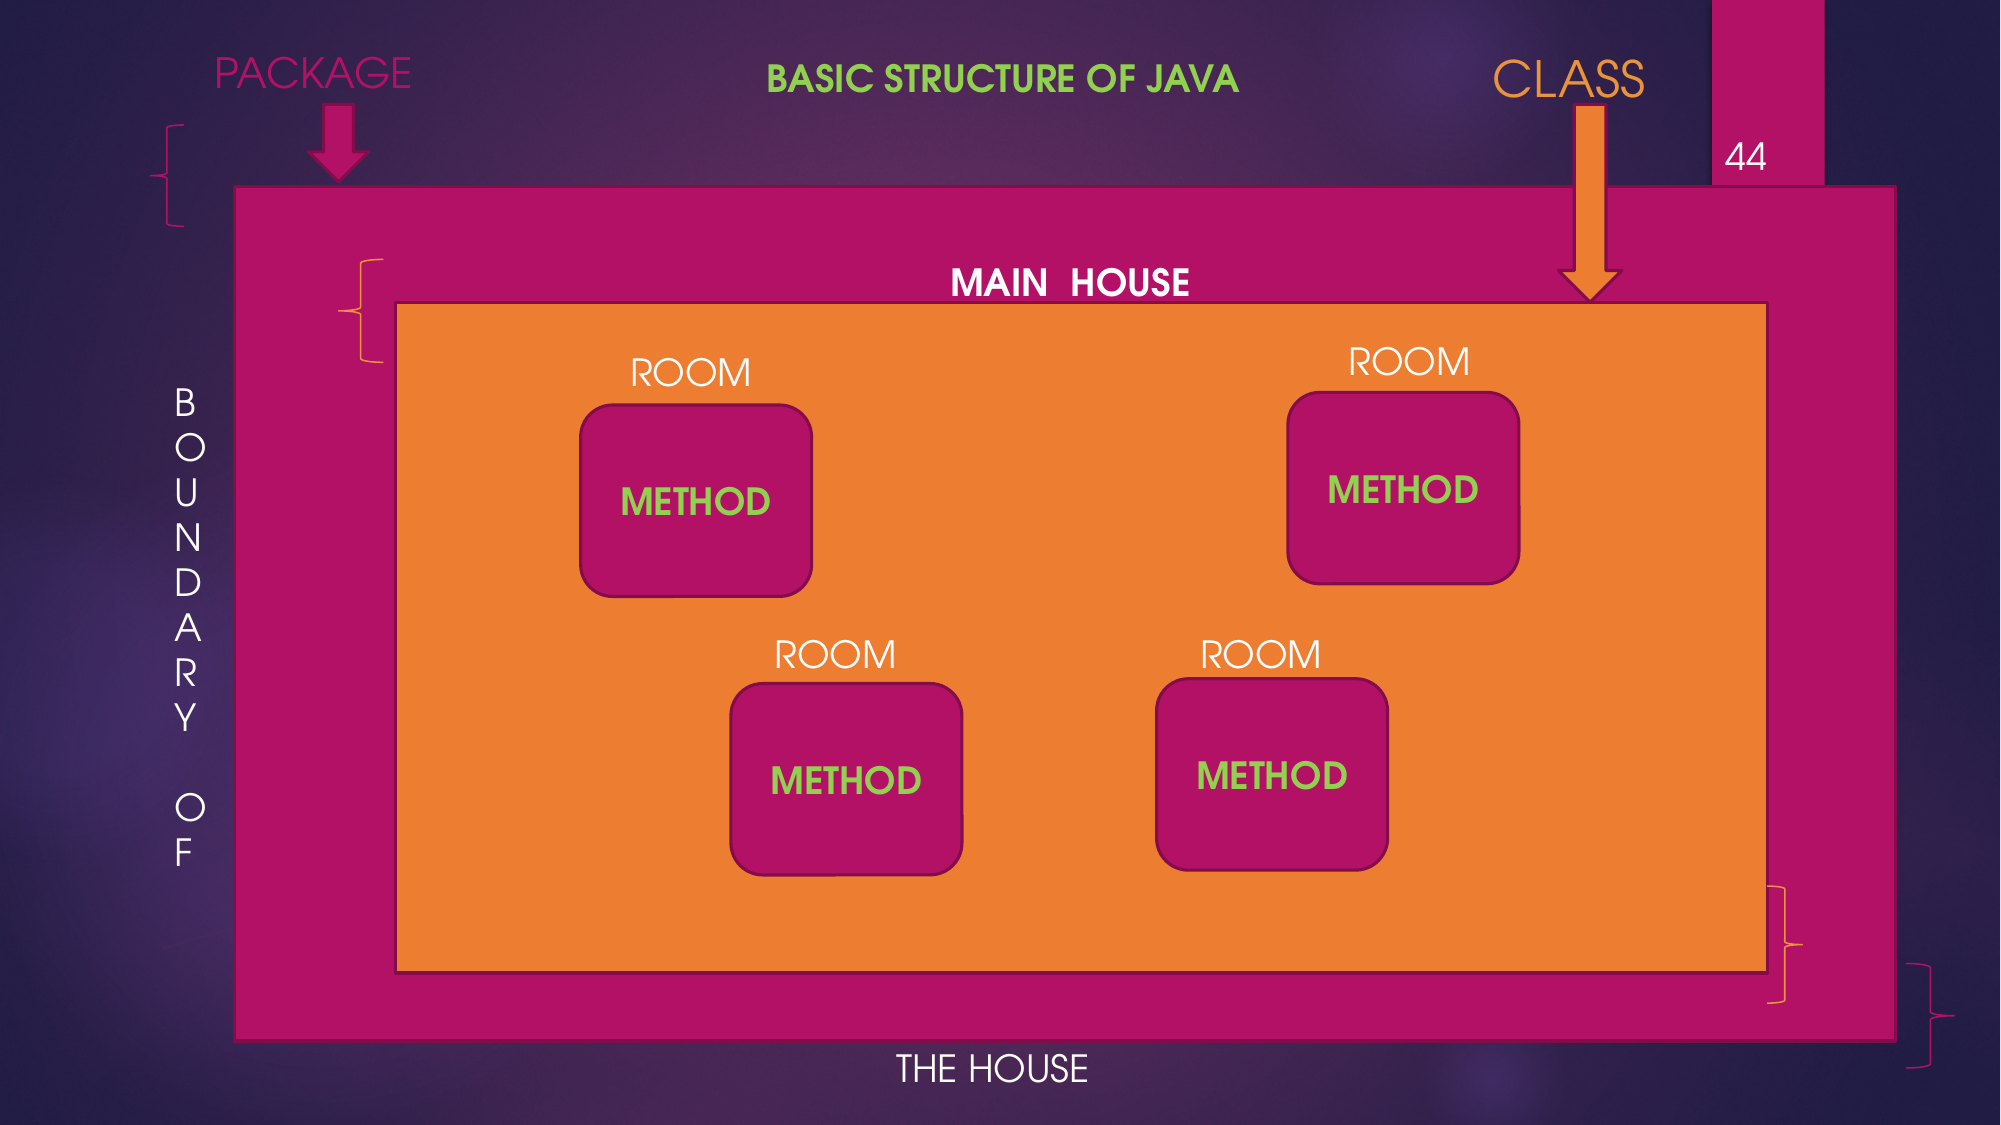

CLASS
PACKAGE
BASIC STRUCTURE OF JAVA

44

MAIN  HOUSE

ROOM
ROOM
BOUNDARY

OF
METHOD
METHOD
ROOM
ROOM
METHOD
METHOD

THE HOUSE